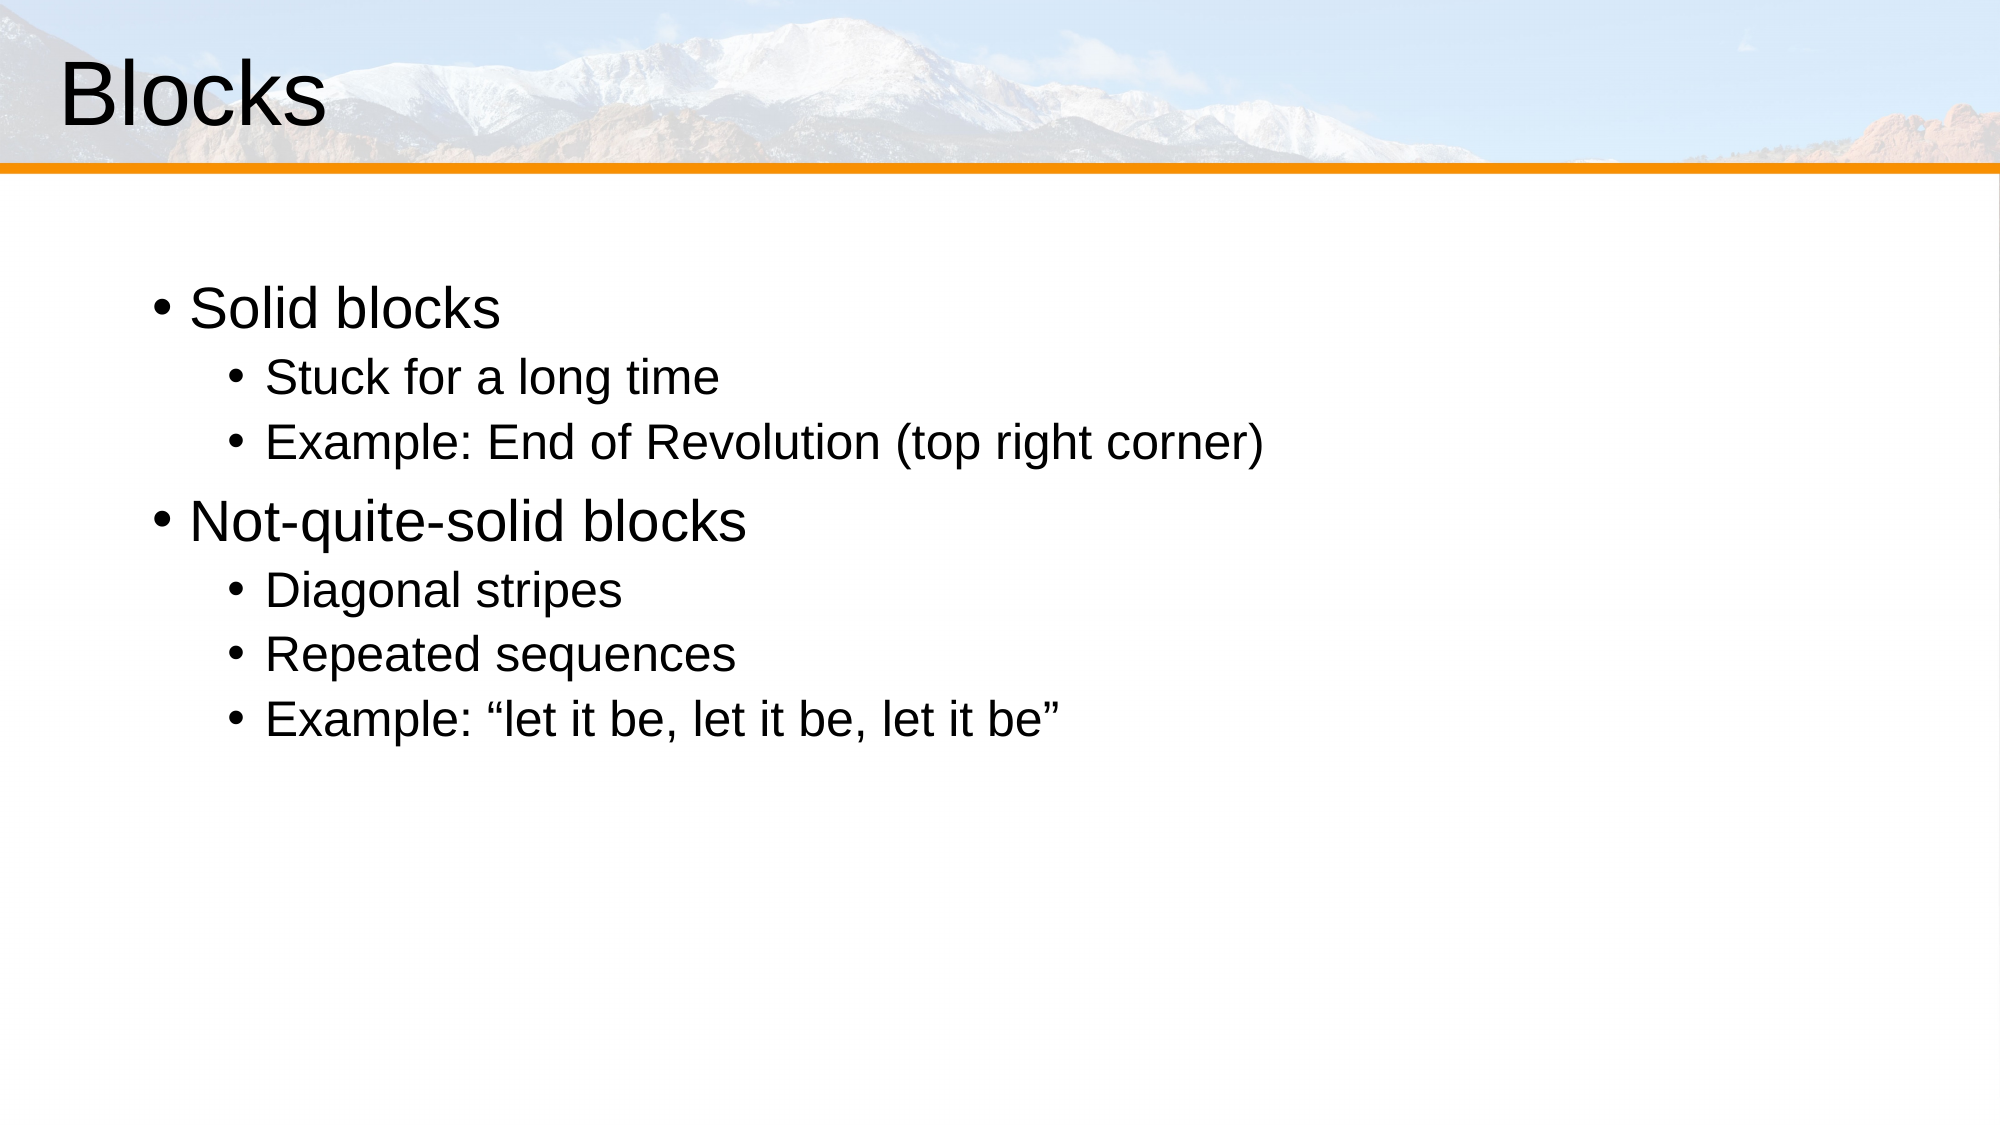

# Blocks
Solid blocks
Stuck for a long time
Example: End of Revolution (top right corner)
Not-quite-solid blocks
Diagonal stripes
Repeated sequences
Example: “let it be, let it be, let it be”